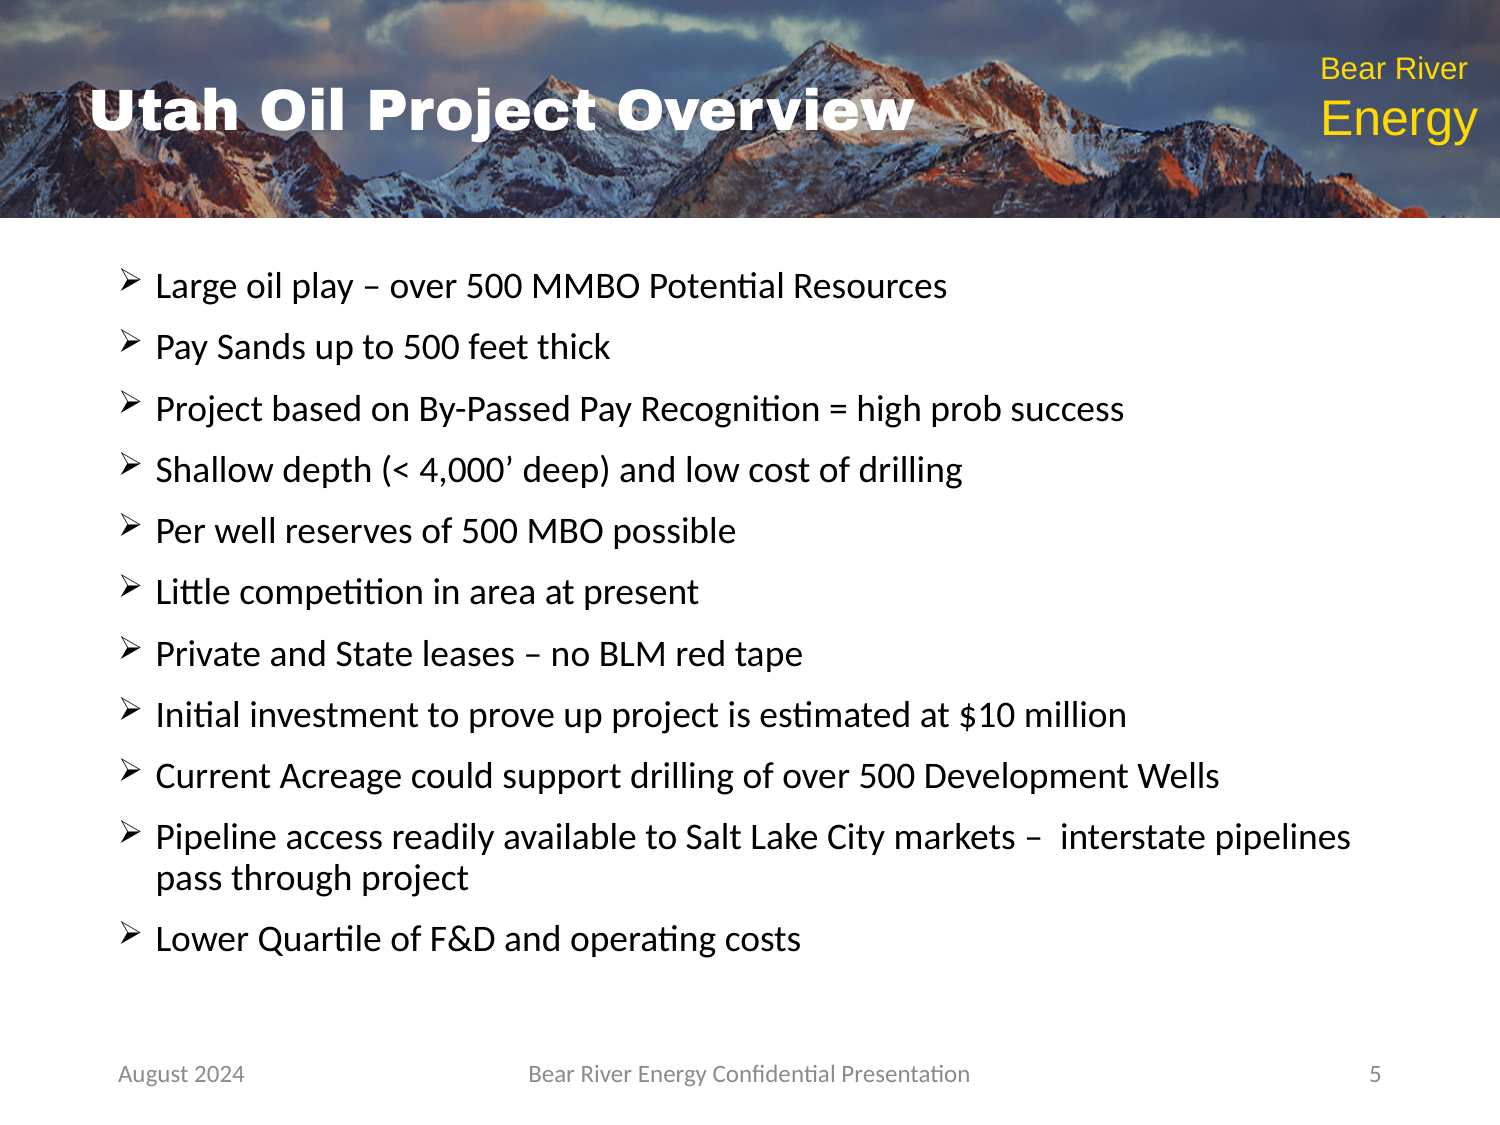

# Utah Oil Project Overview
Large oil play – over 500 MMBO Potential Resources
Pay Sands up to 500 feet thick
Project based on By-Passed Pay Recognition = high prob success
Shallow depth (< 4,000’ deep) and low cost of drilling
Per well reserves of 500 MBO possible
Little competition in area at present
Private and State leases – no BLM red tape
Initial investment to prove up project is estimated at $10 million
Current Acreage could support drilling of over 500 Development Wells
Pipeline access readily available to Salt Lake City markets –  interstate pipelines pass through project
Lower Quartile of F&D and operating costs

August 2024
Bear River Energy Confidential Presentation
5